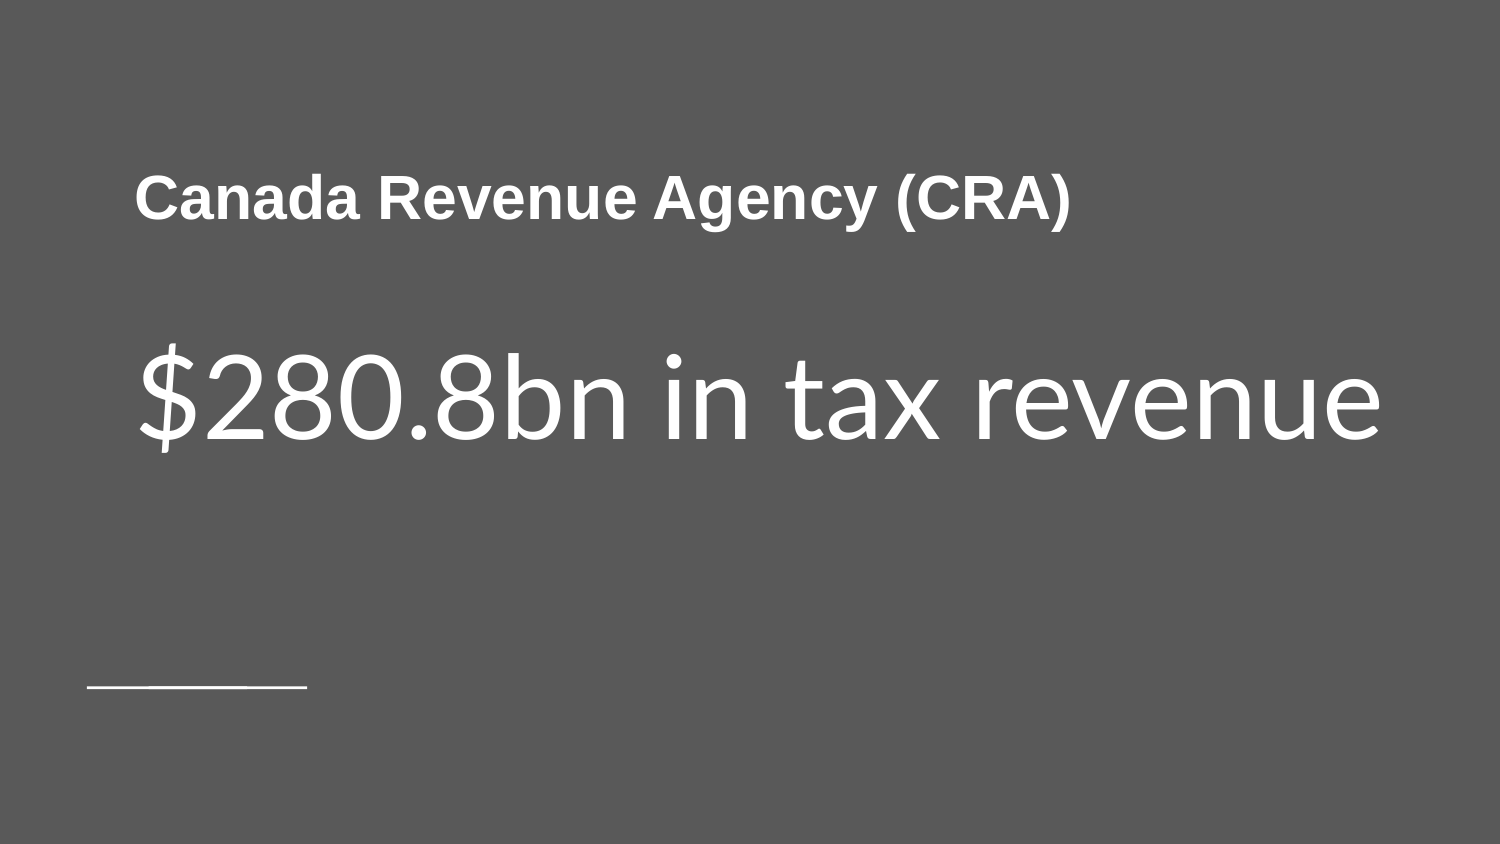

# Canada Revenue Agency (CRA)
$280.8bn in tax revenue